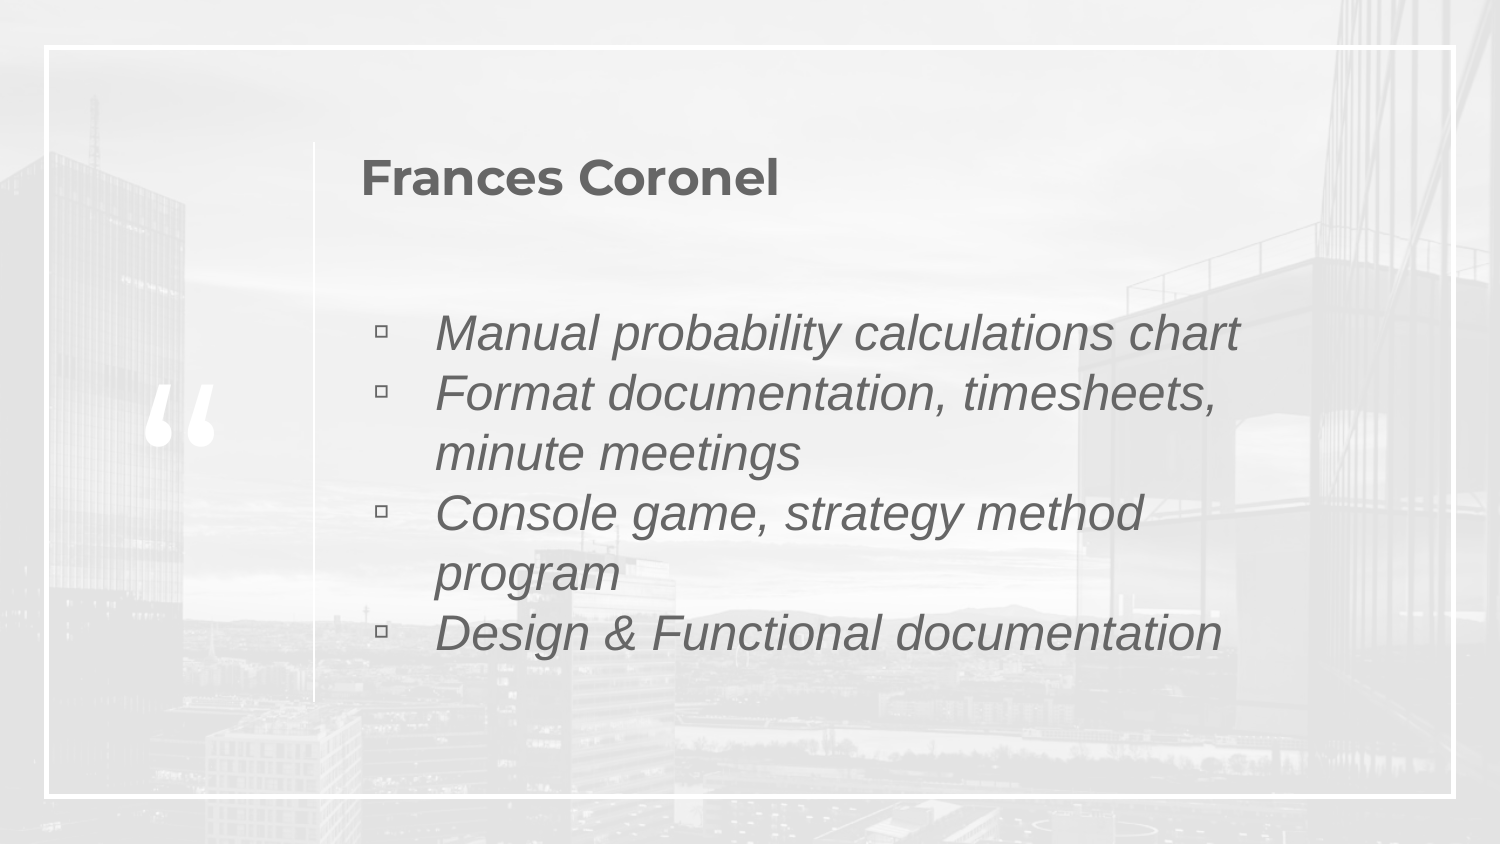

Frances Coronel
Manual probability calculations chart
Format documentation, timesheets, minute meetings
Console game, strategy method program
Design & Functional documentation